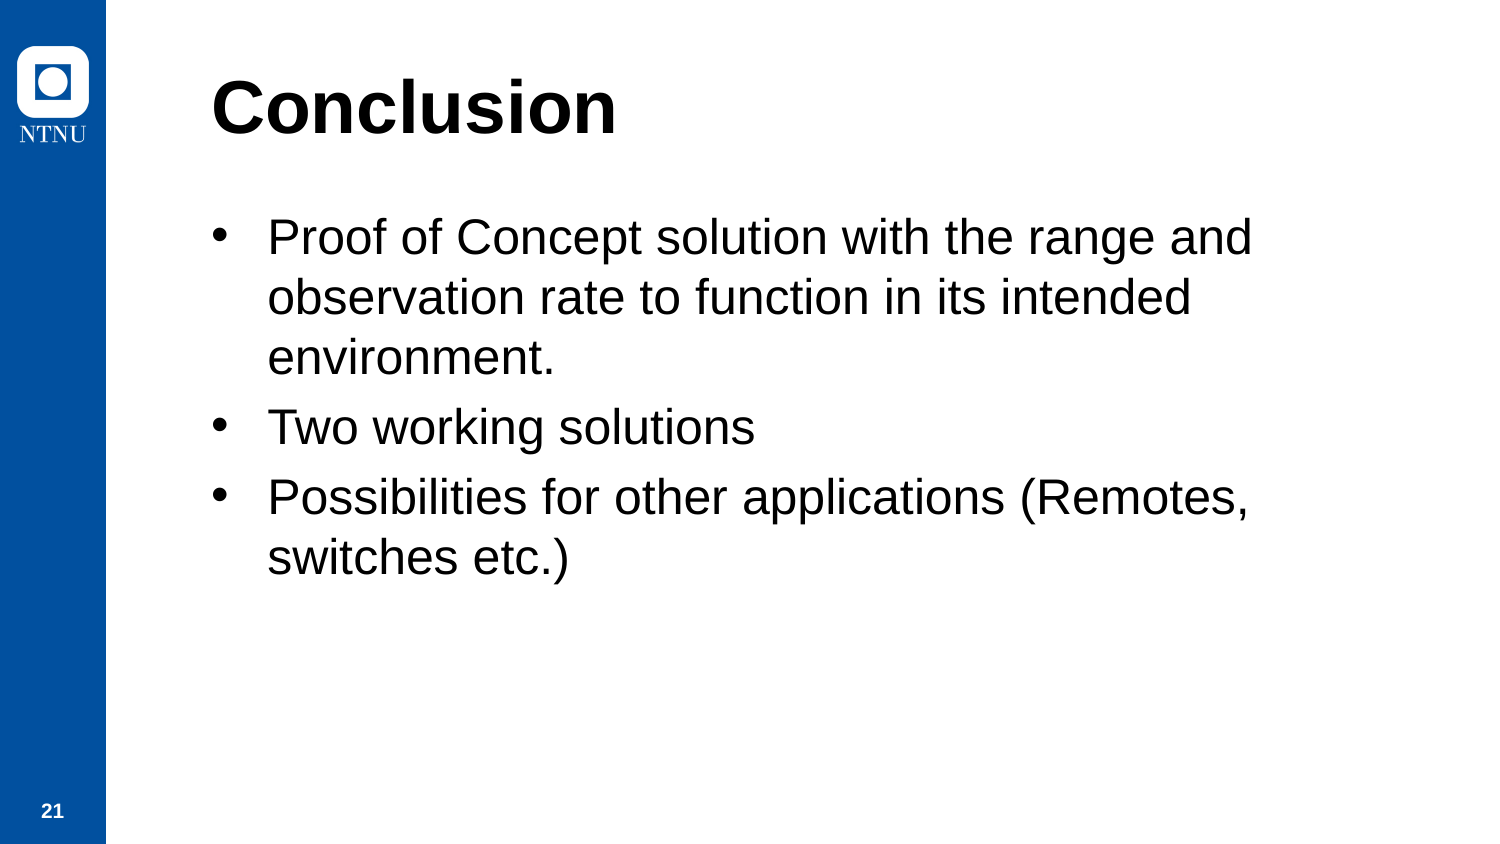

# Conclusion
Proof of Concept solution with the range and observation rate to function in its intended environment.
Two working solutions
Possibilities for other applications (Remotes, switches etc.)